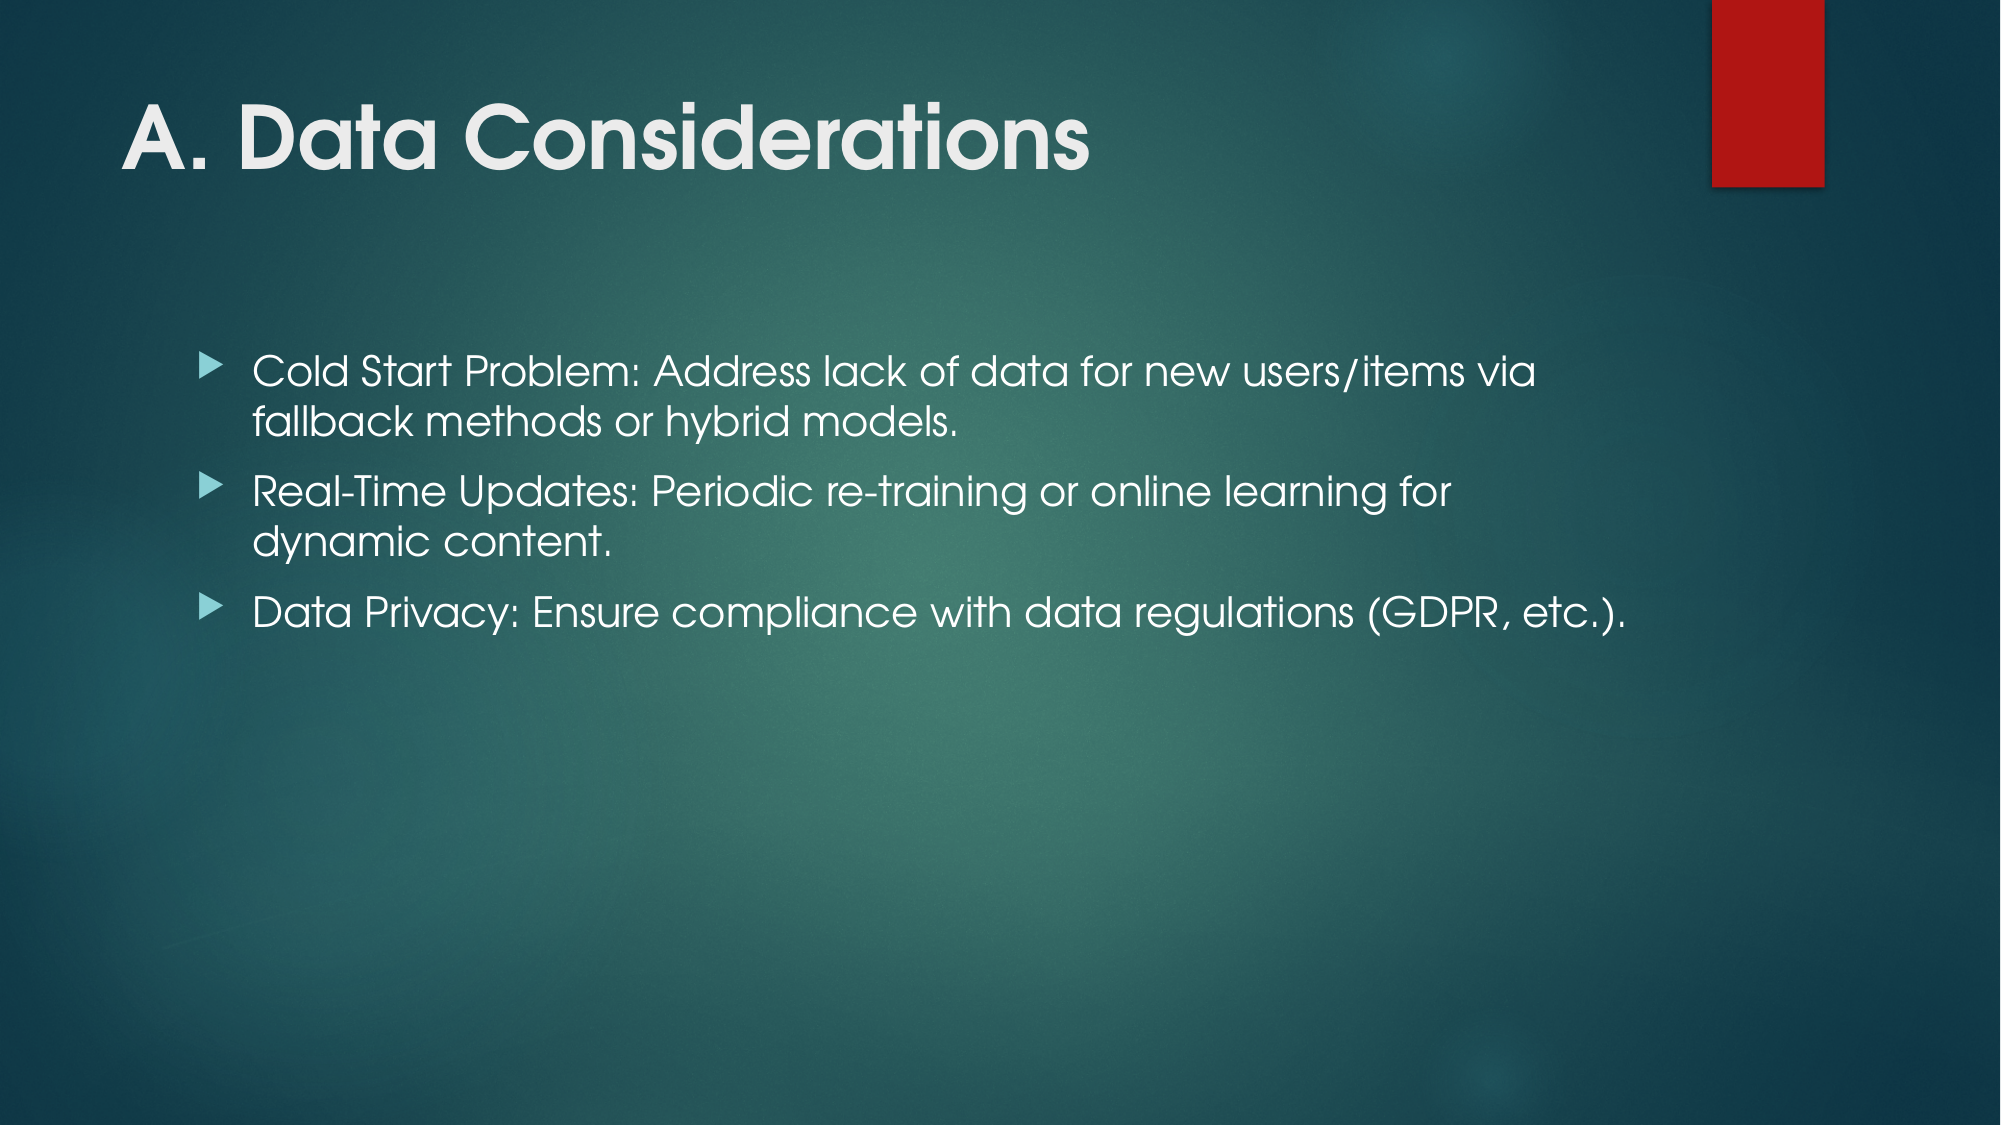

# A. Data Considerations
Cold Start Problem: Address lack of data for new users/items via fallback methods or hybrid models.
Real-Time Updates: Periodic re-training or online learning for dynamic content.
Data Privacy: Ensure compliance with data regulations (GDPR, etc.).